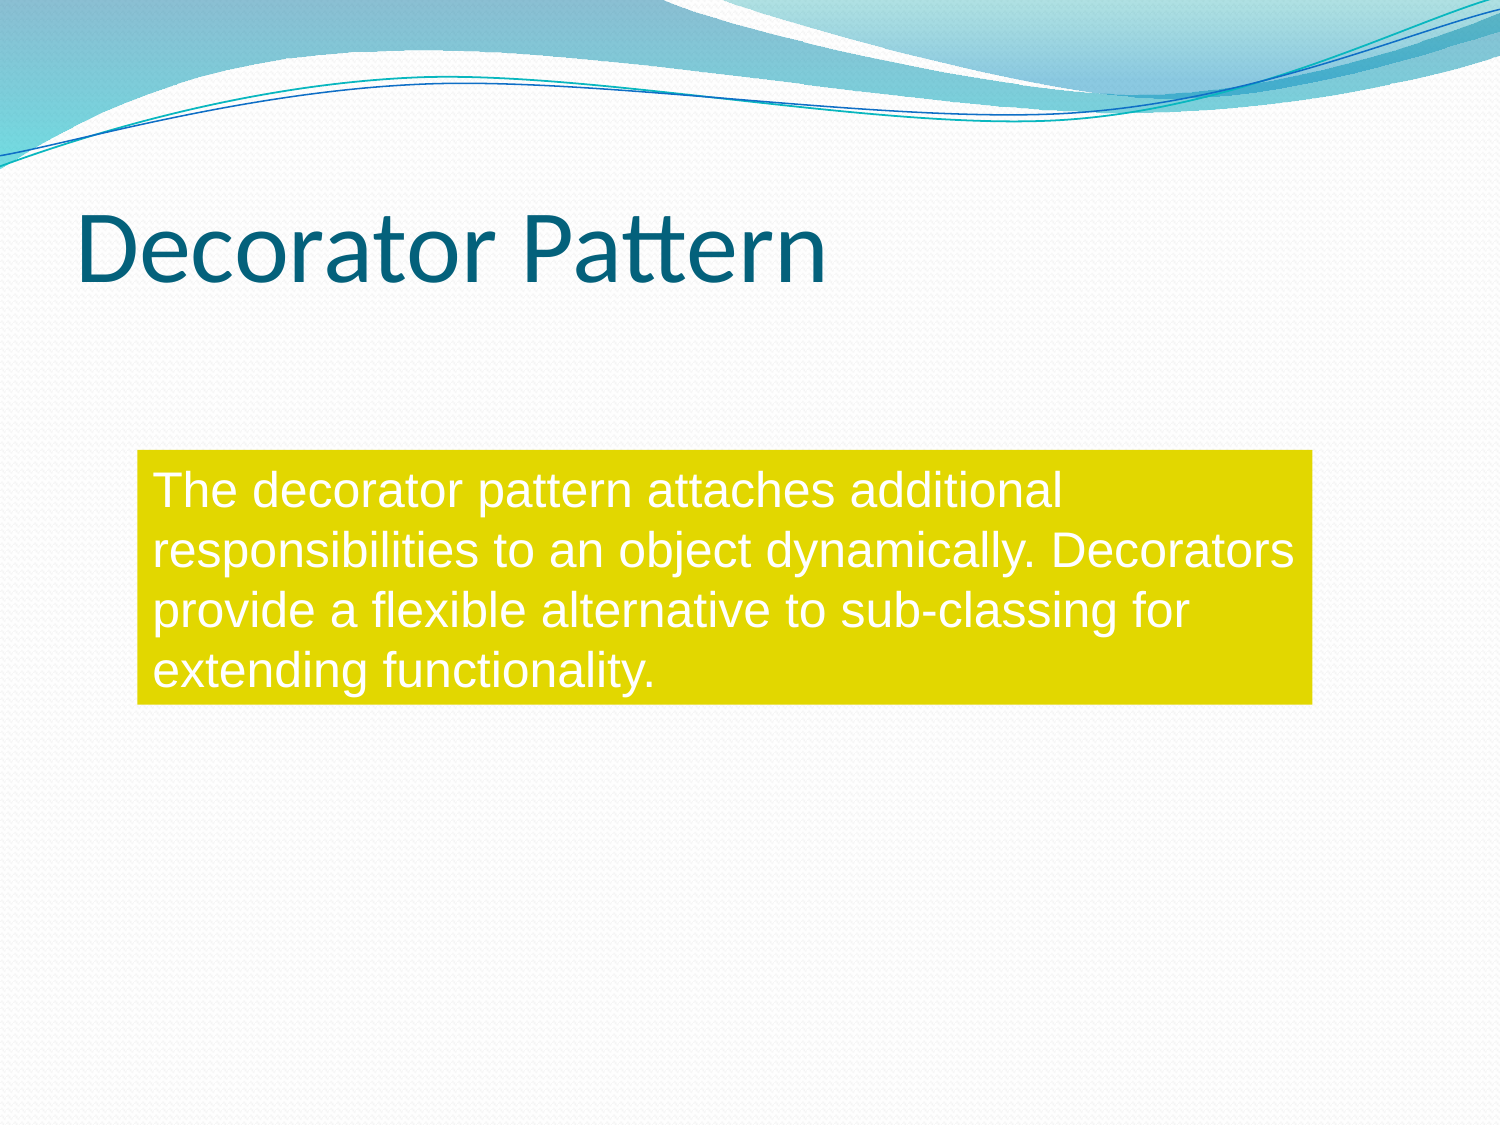

# Decorator Pattern
The decorator pattern attaches additional responsibilities to an object dynamically. Decorators provide a flexible alternative to sub-classing for extending functionality.